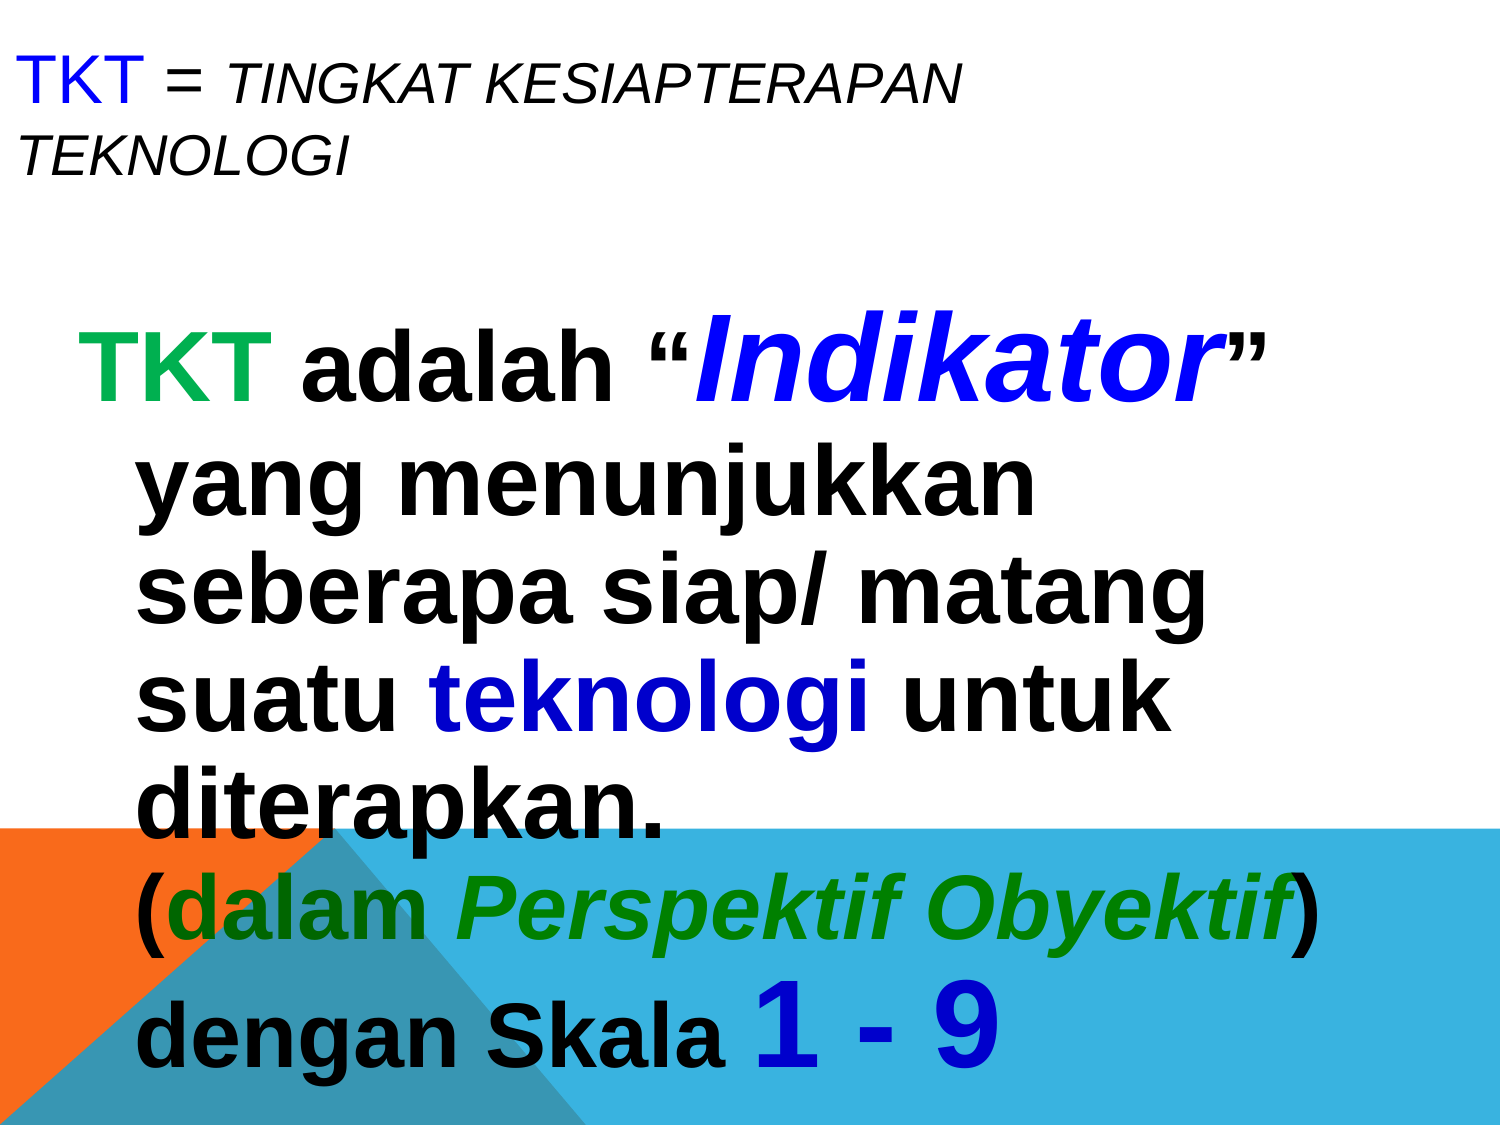

TKT = TINGKAT KESIAPTERAPAN TEKNOLOGI
TKT adalah “Indikator” yang menunjukkan seberapa siap/ matang suatu teknologi untuk diterapkan.
(dalam Perspektif Obyektif) dengan Skala 1 - 9